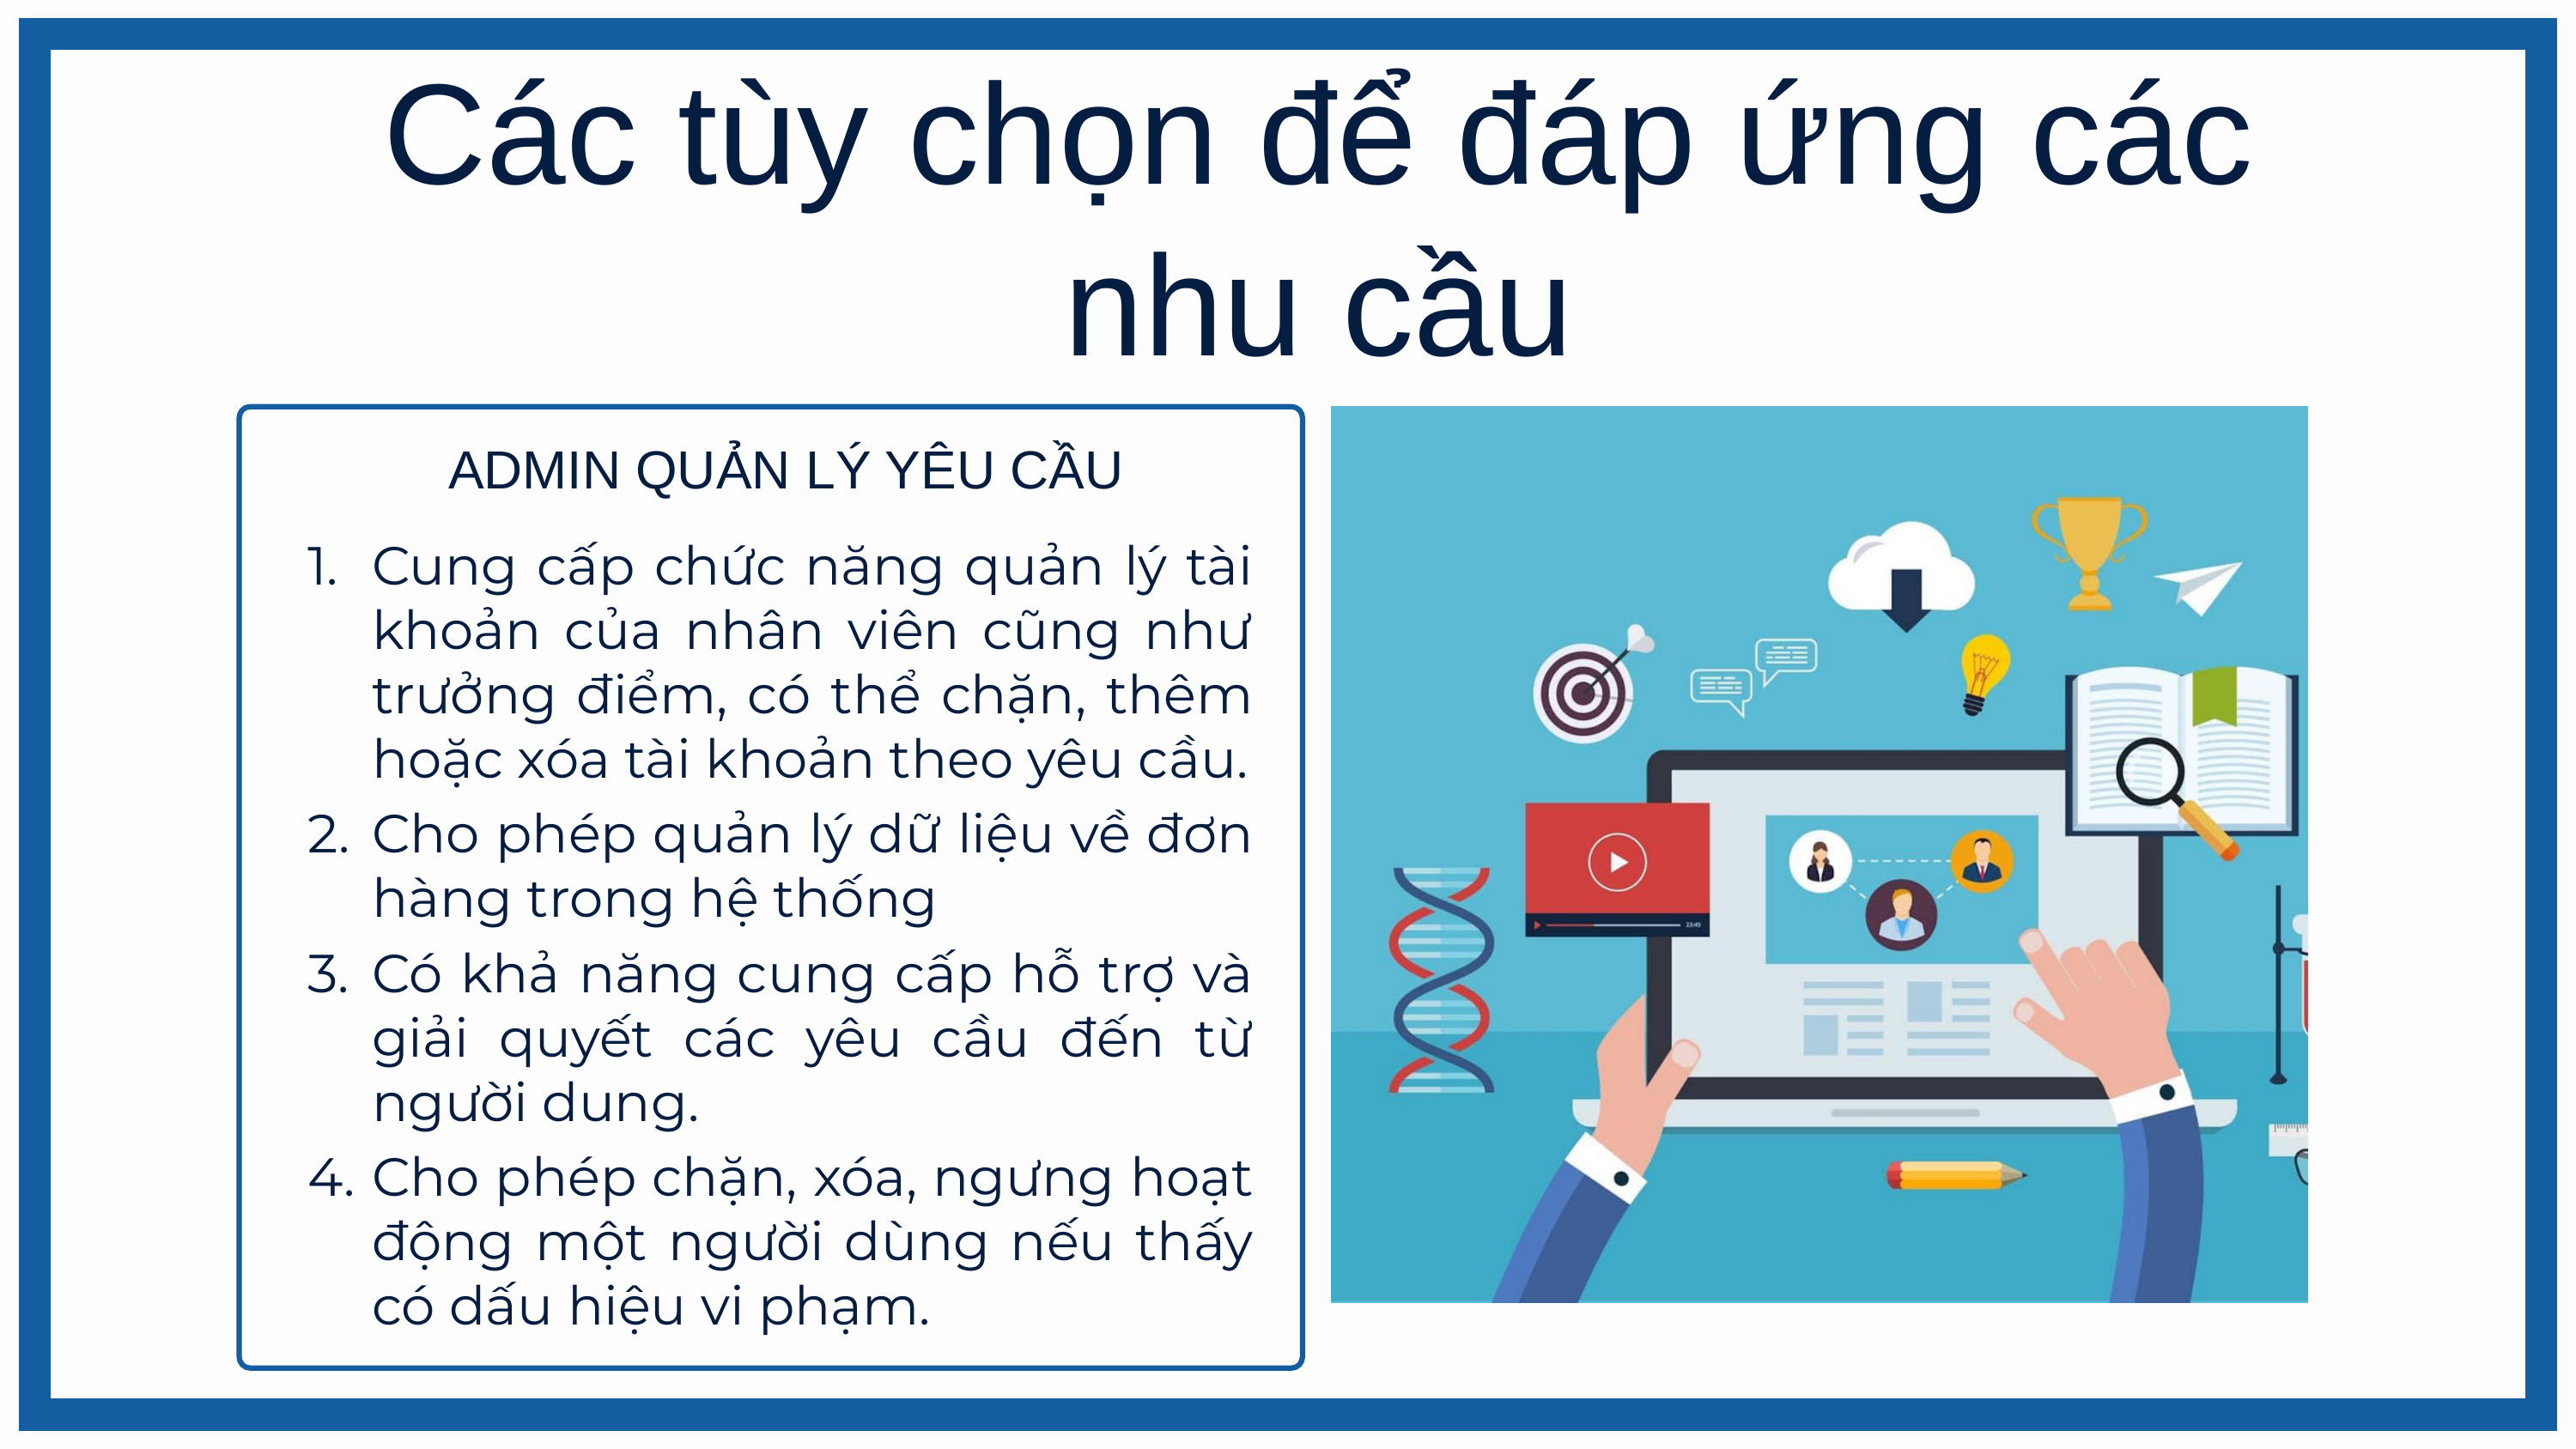

Các tùy chọn để đáp ứng các nhu cầu

ADMIN QUẢN LÝ YÊU CẦU
Cung cấp chức năng quản lý tài khoản của nhân viên cũng như trưởng điểm, có thể chặn, thêm hoặc xóa tài khoản theo yêu cầu.
Cho phép quản lý dữ liệu về đơn hàng trong hệ thống
Có khả năng cung cấp hỗ trợ và giải quyết các yêu cầu đến từ người dung.
Cho phép chặn, xóa, ngưng hoạt động một người dùng nếu thấy có dấu hiệu vi phạm.